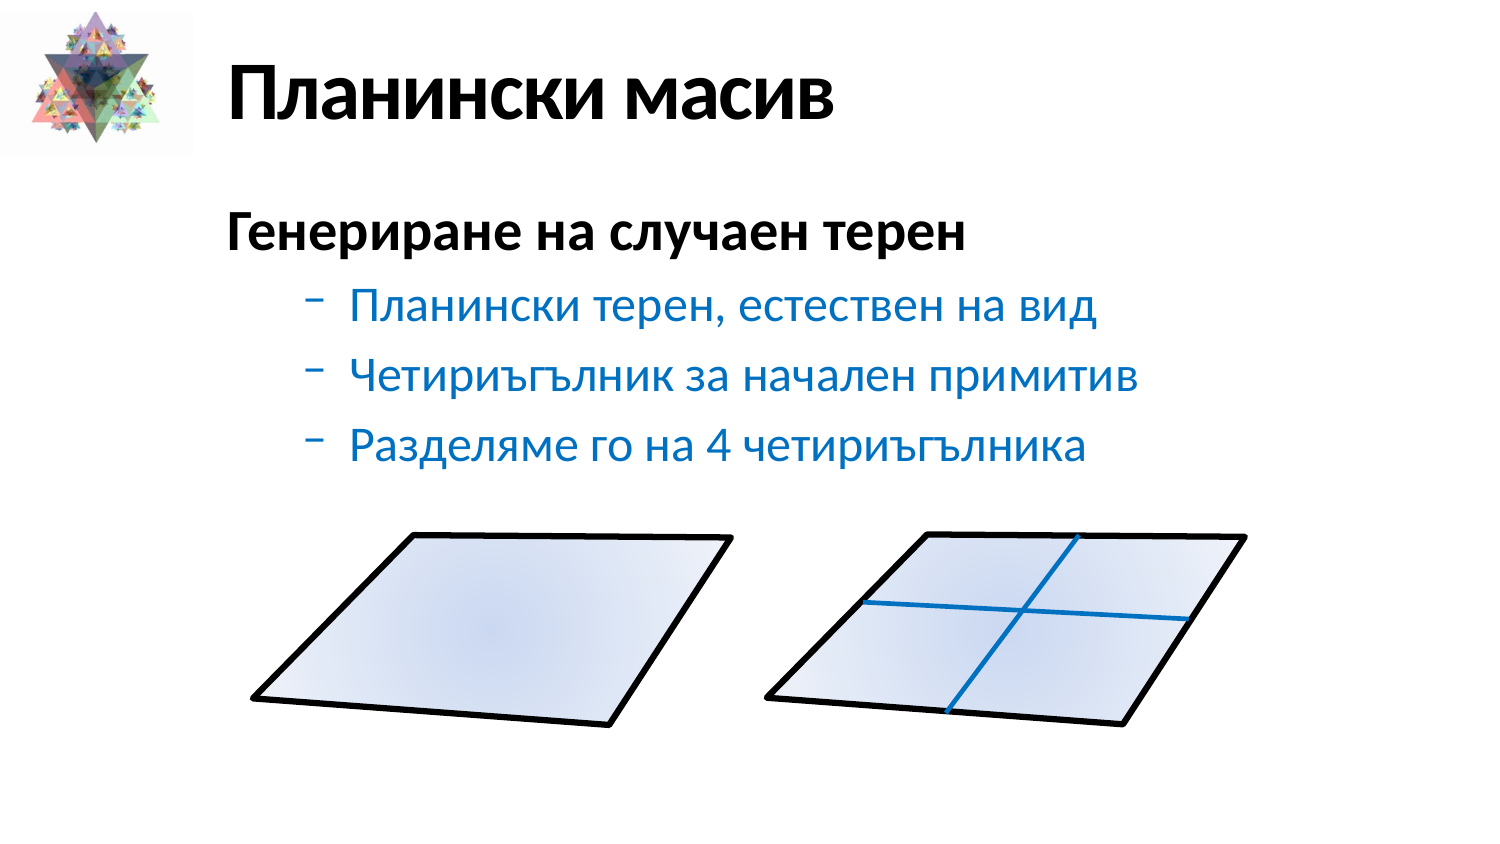

# Планински масив
Генериране на случаен терен
Планински терен, естествен на вид
Четириъгълник за начален примитив
Разделяме го на 4 четириъгълника